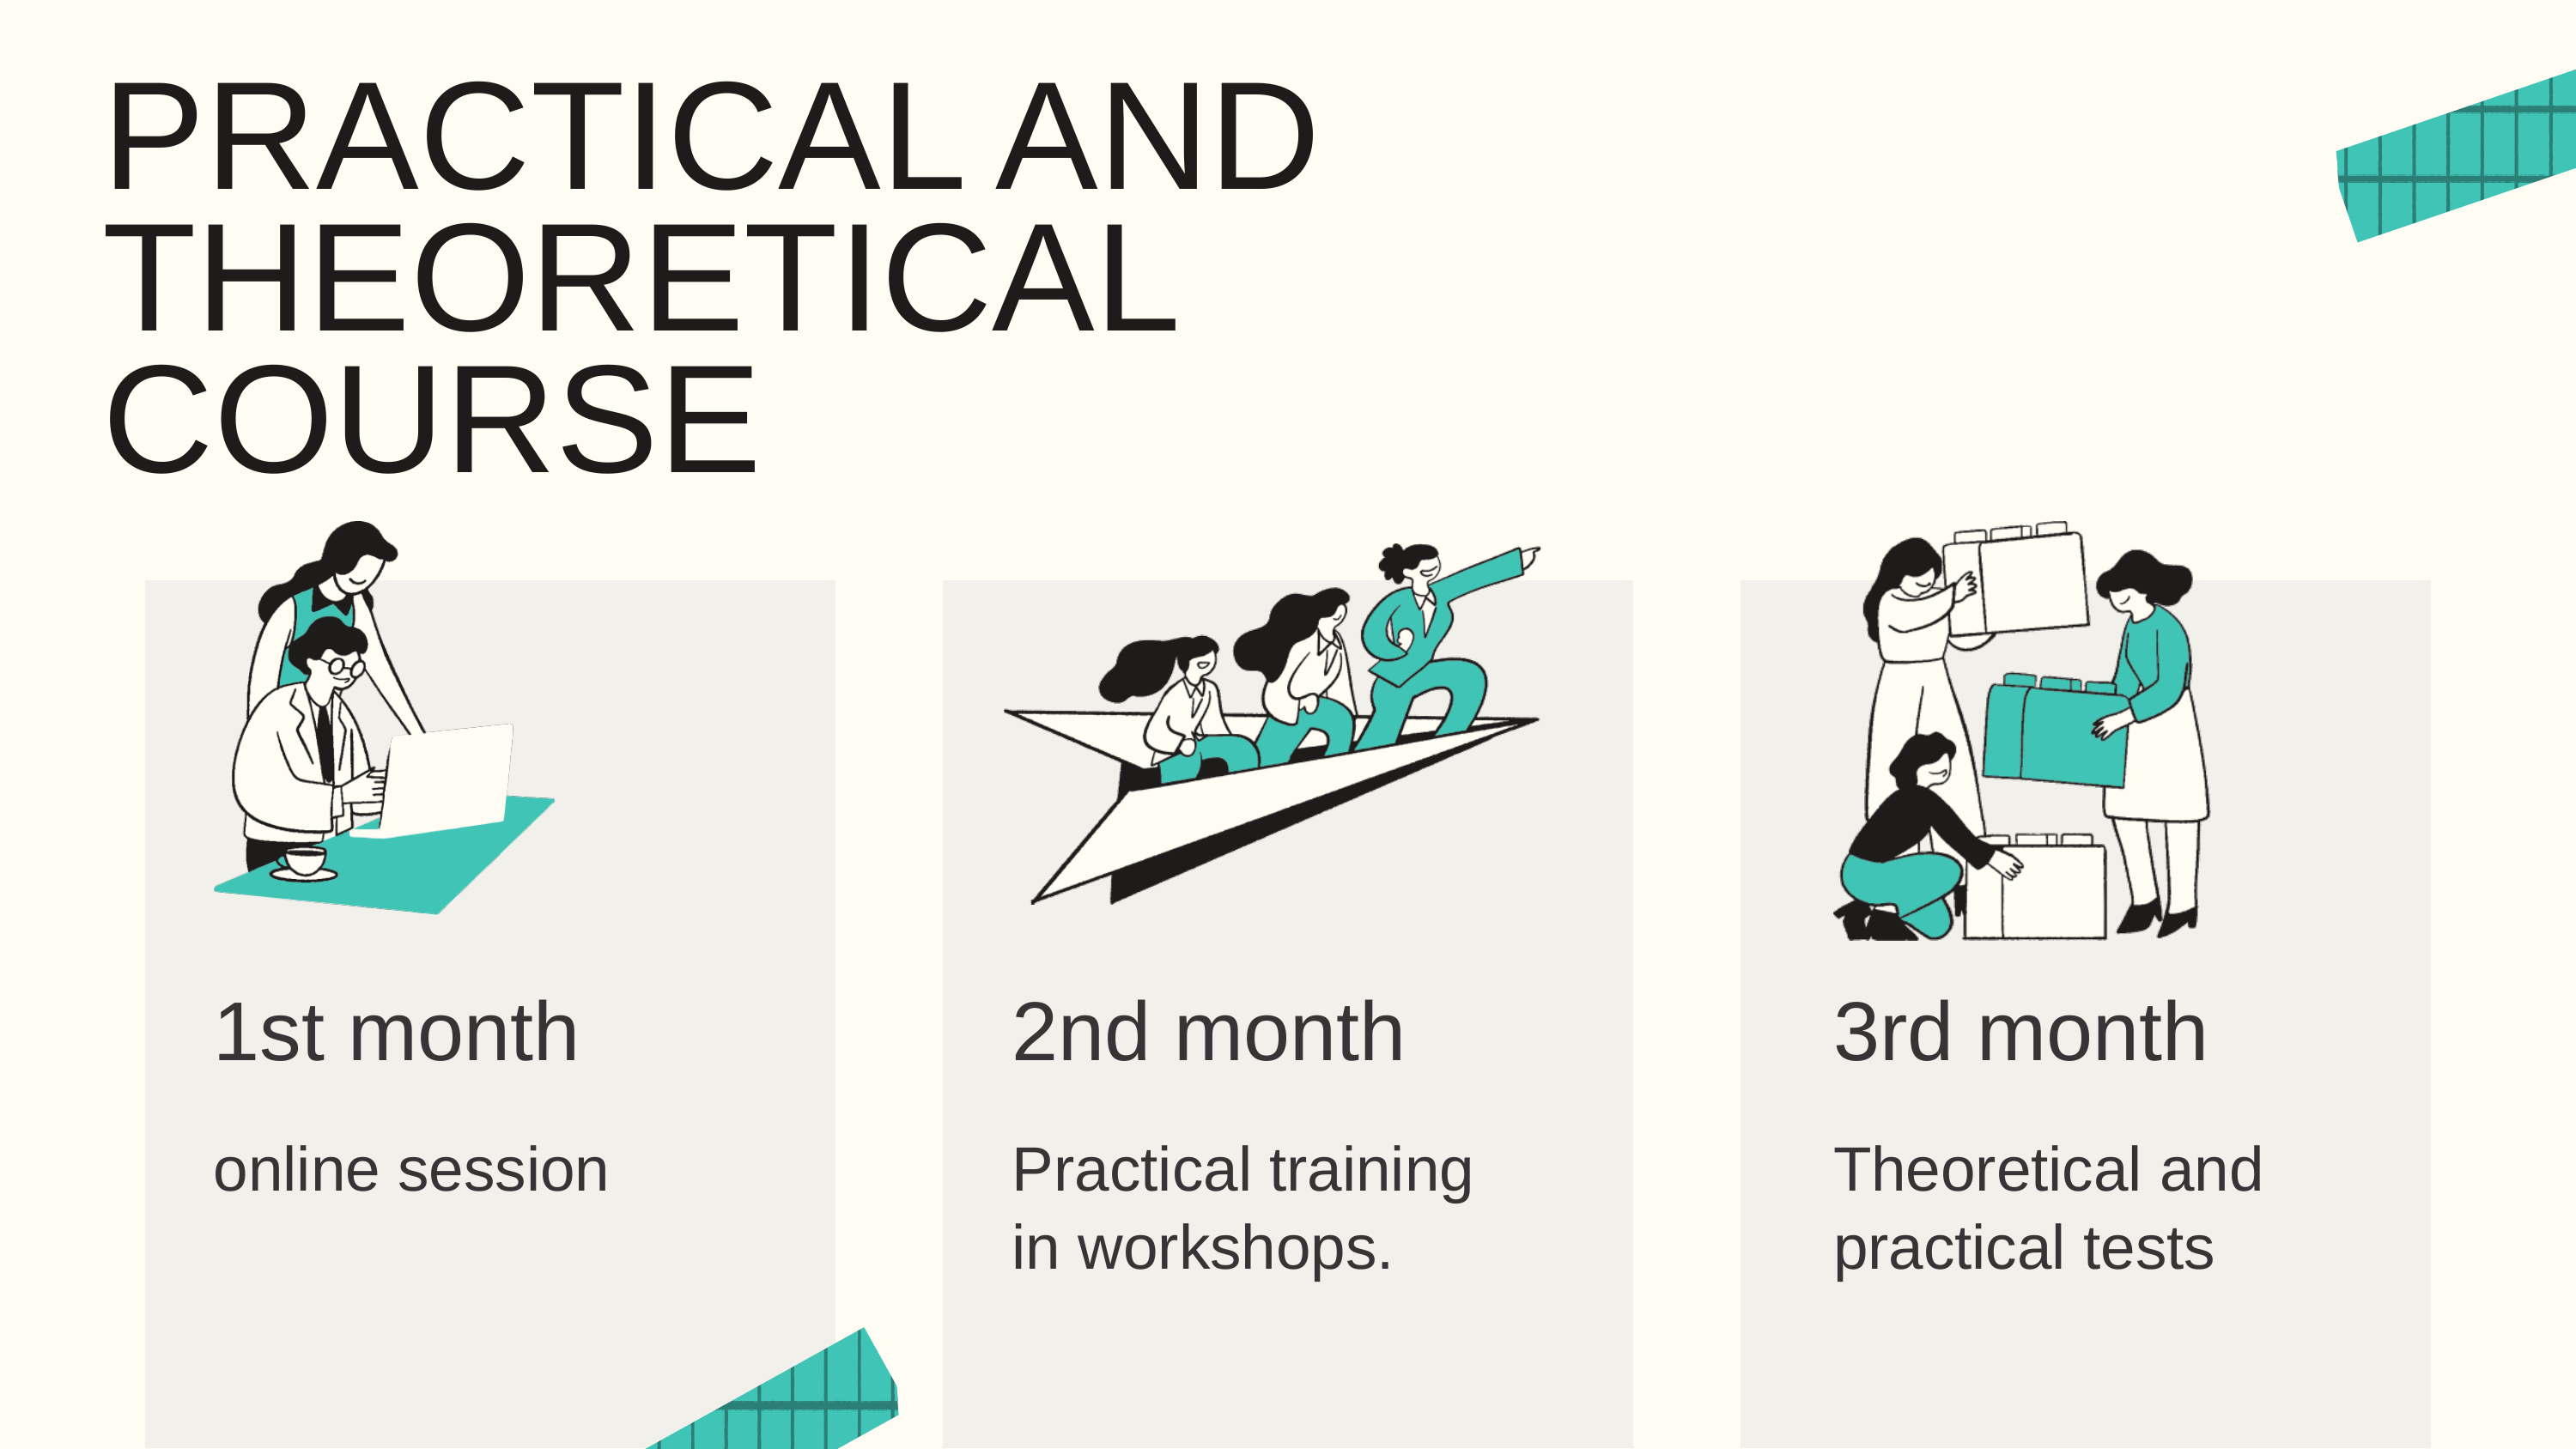

PRACTICAL AND THEORETICAL COURSE

1st month
2nd month
3rd month
online session
Practical training in workshops.
Theoretical and practical tests